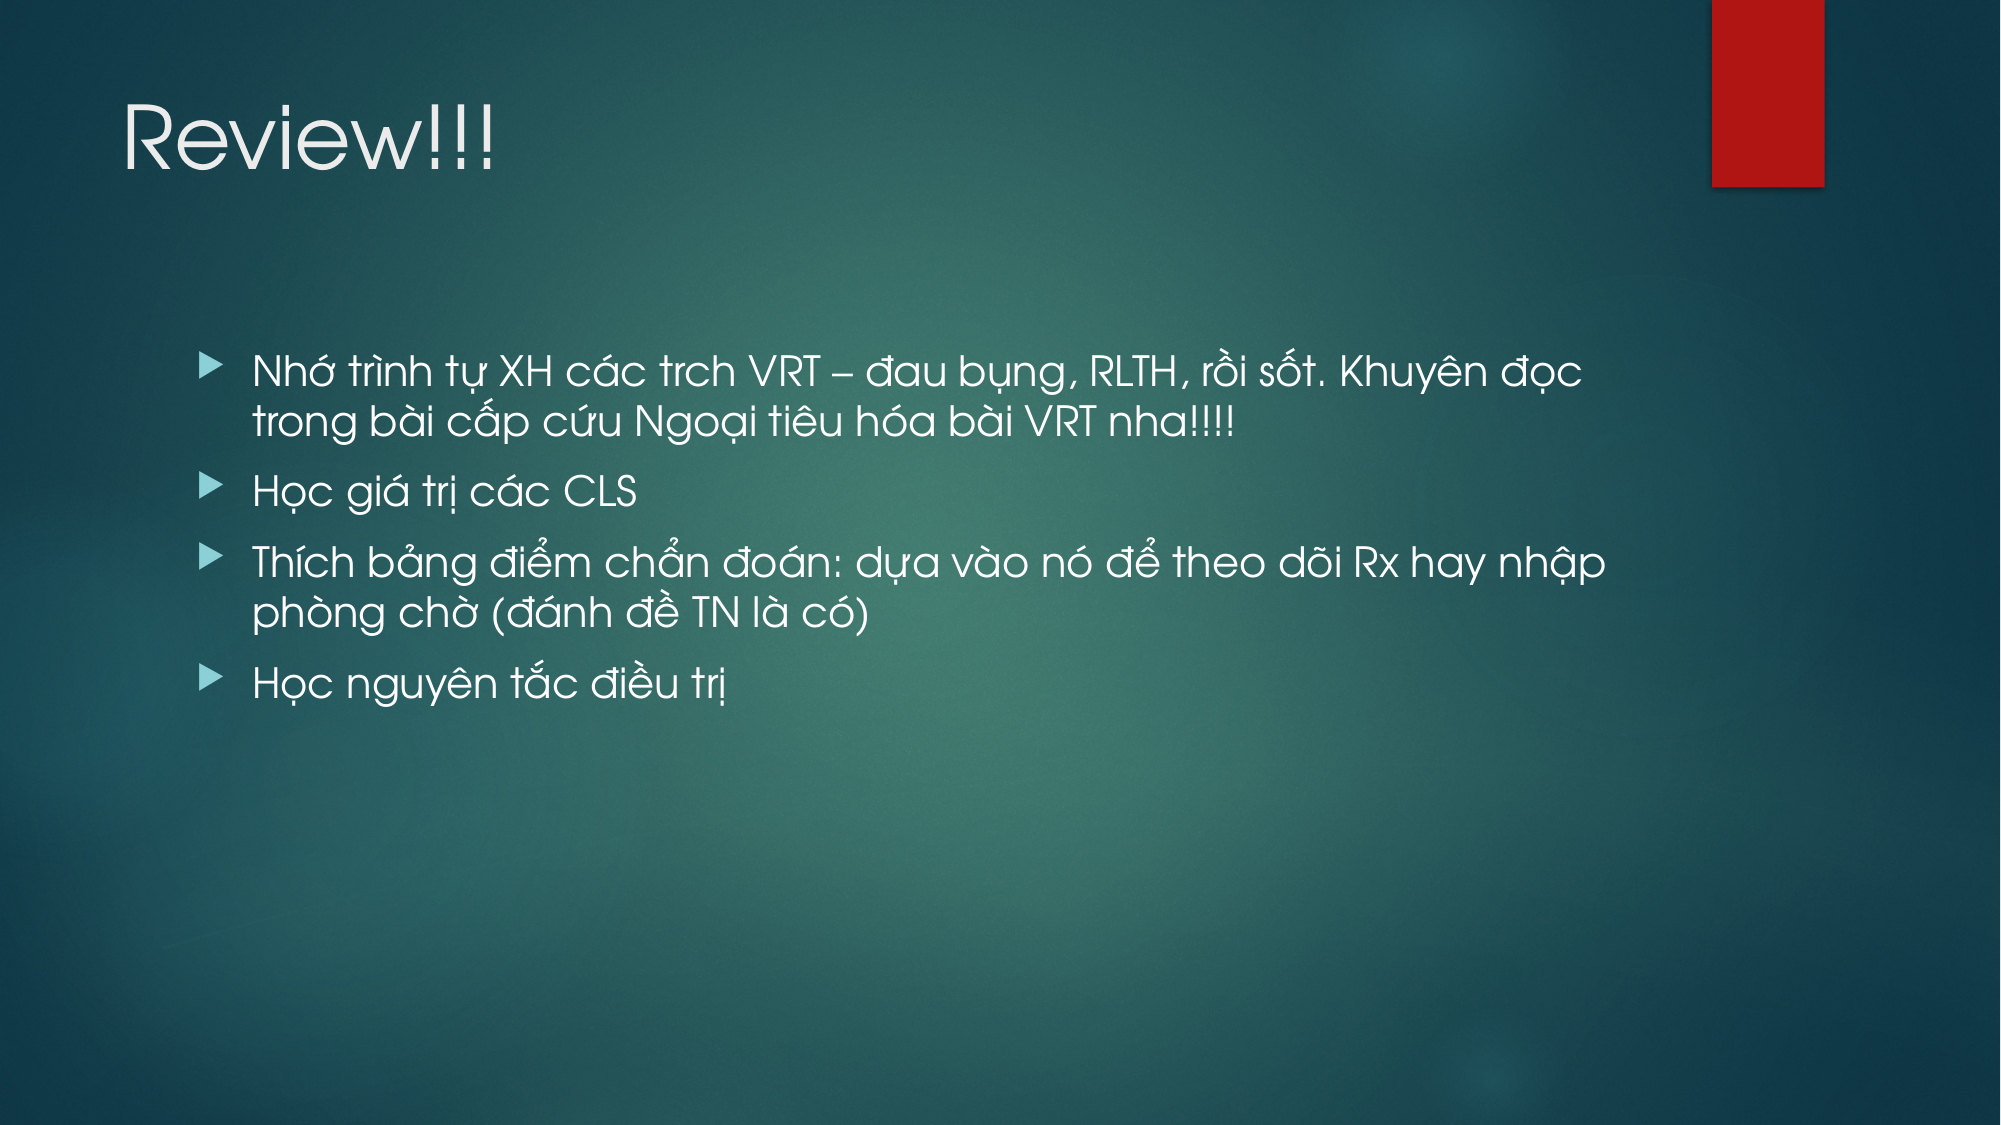

# Review!!!
Nhớ trình tự XH các trch VRT – đau bụng, RLTH, rồi sốt. Khuyên đọc trong bài cấp cứu Ngoại tiêu hóa bài VRT nha!!!!
Học giá trị các CLS
Thích bảng điểm chẩn đoán: dựa vào nó để theo dõi Rx hay nhập phòng chờ (đánh đề TN là có)
Học nguyên tắc điều trị